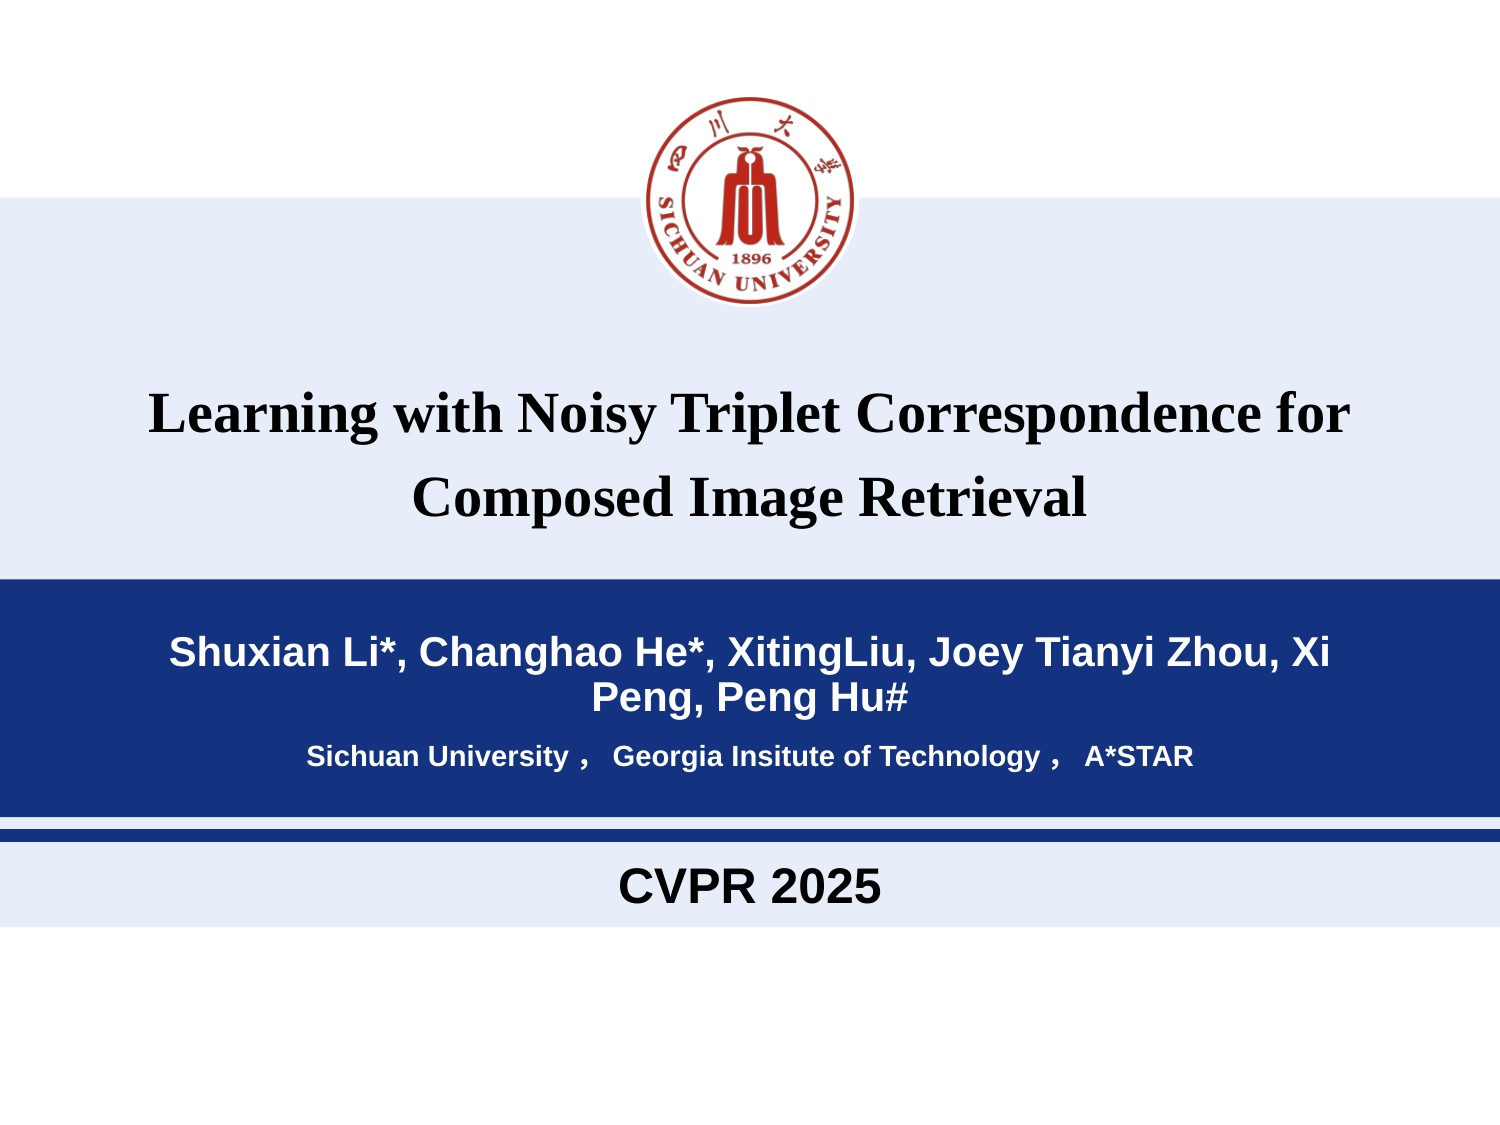

# Learning with Noisy Triplet Correspondence for Composed Image Retrieval
Shuxian Li*, Changhao He*, XitingLiu, Joey Tianyi Zhou, Xi Peng, Peng Hu#
Sichuan University，Georgia Insitute of Technology，A*STAR
CVPR 2025